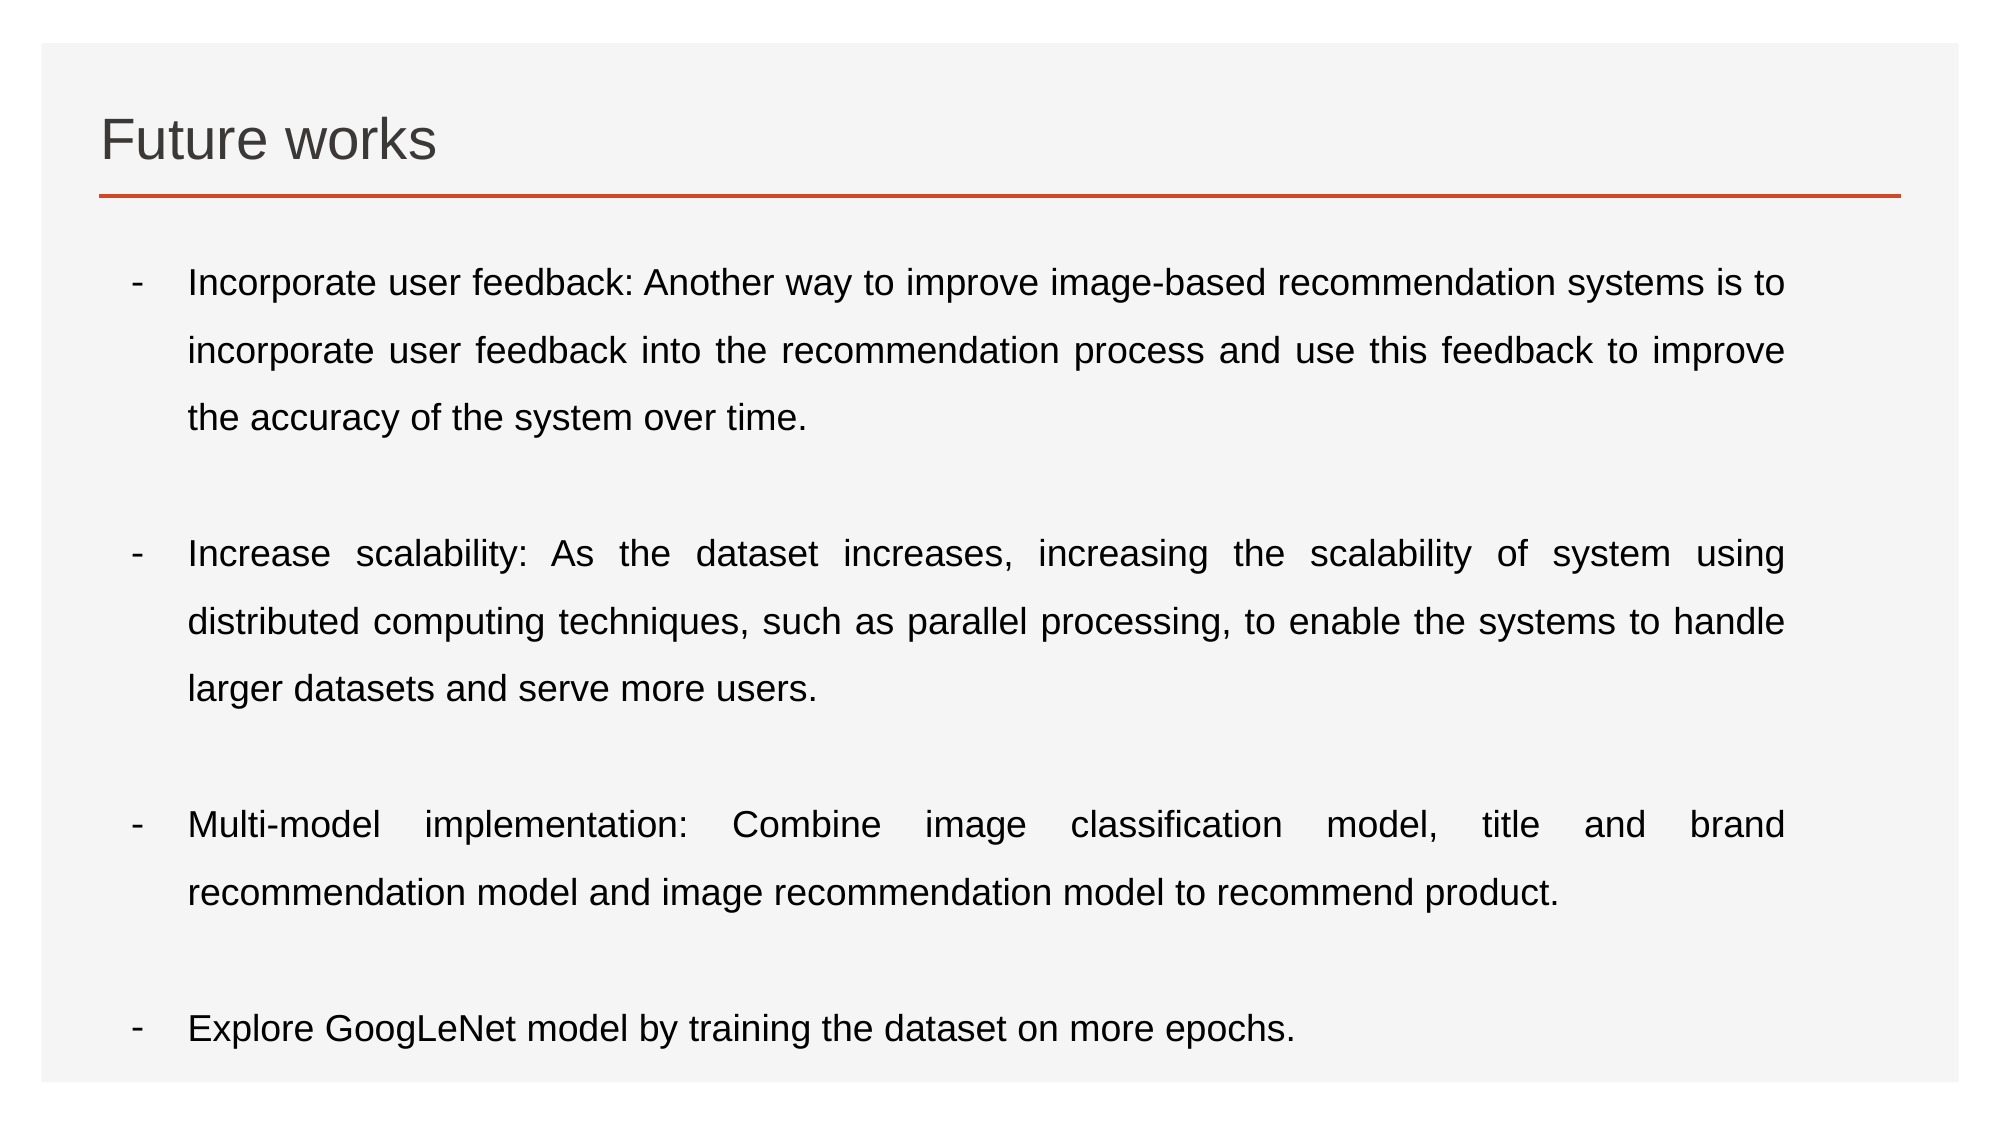

# Future works
Incorporate user feedback: Another way to improve image-based recommendation systems is to incorporate user feedback into the recommendation process and use this feedback to improve the accuracy of the system over time.

Increase scalability: As the dataset increases, increasing the scalability of system using distributed computing techniques, such as parallel processing, to enable the systems to handle larger datasets and serve more users.

Multi-model implementation: Combine image classification model, title and brand recommendation model and image recommendation model to recommend product.

Explore GoogLeNet model by training the dataset on more epochs.